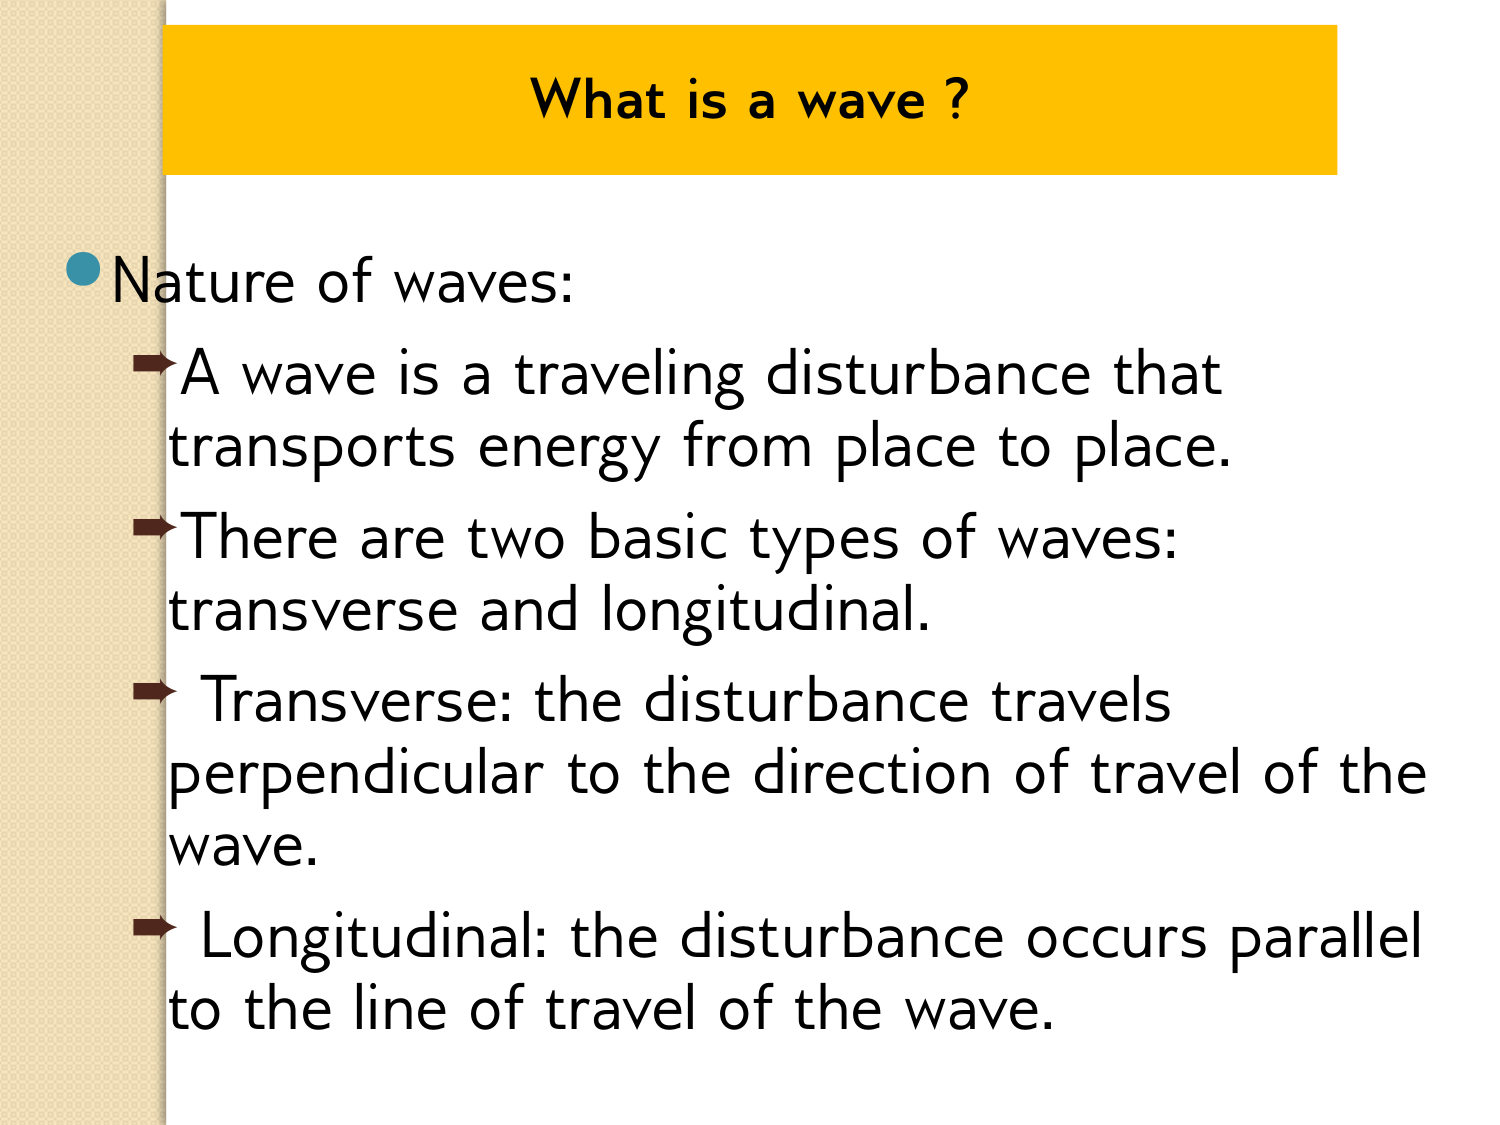

What is a wave ?

Nature of waves:
A wave is a traveling disturbance that transports energy from place to place.
There are two basic types of waves: transverse and longitudinal.
 Transverse: the disturbance travels perpendicular to the direction of travel of the wave.
 Longitudinal: the disturbance occurs parallel to the line of travel of the wave.